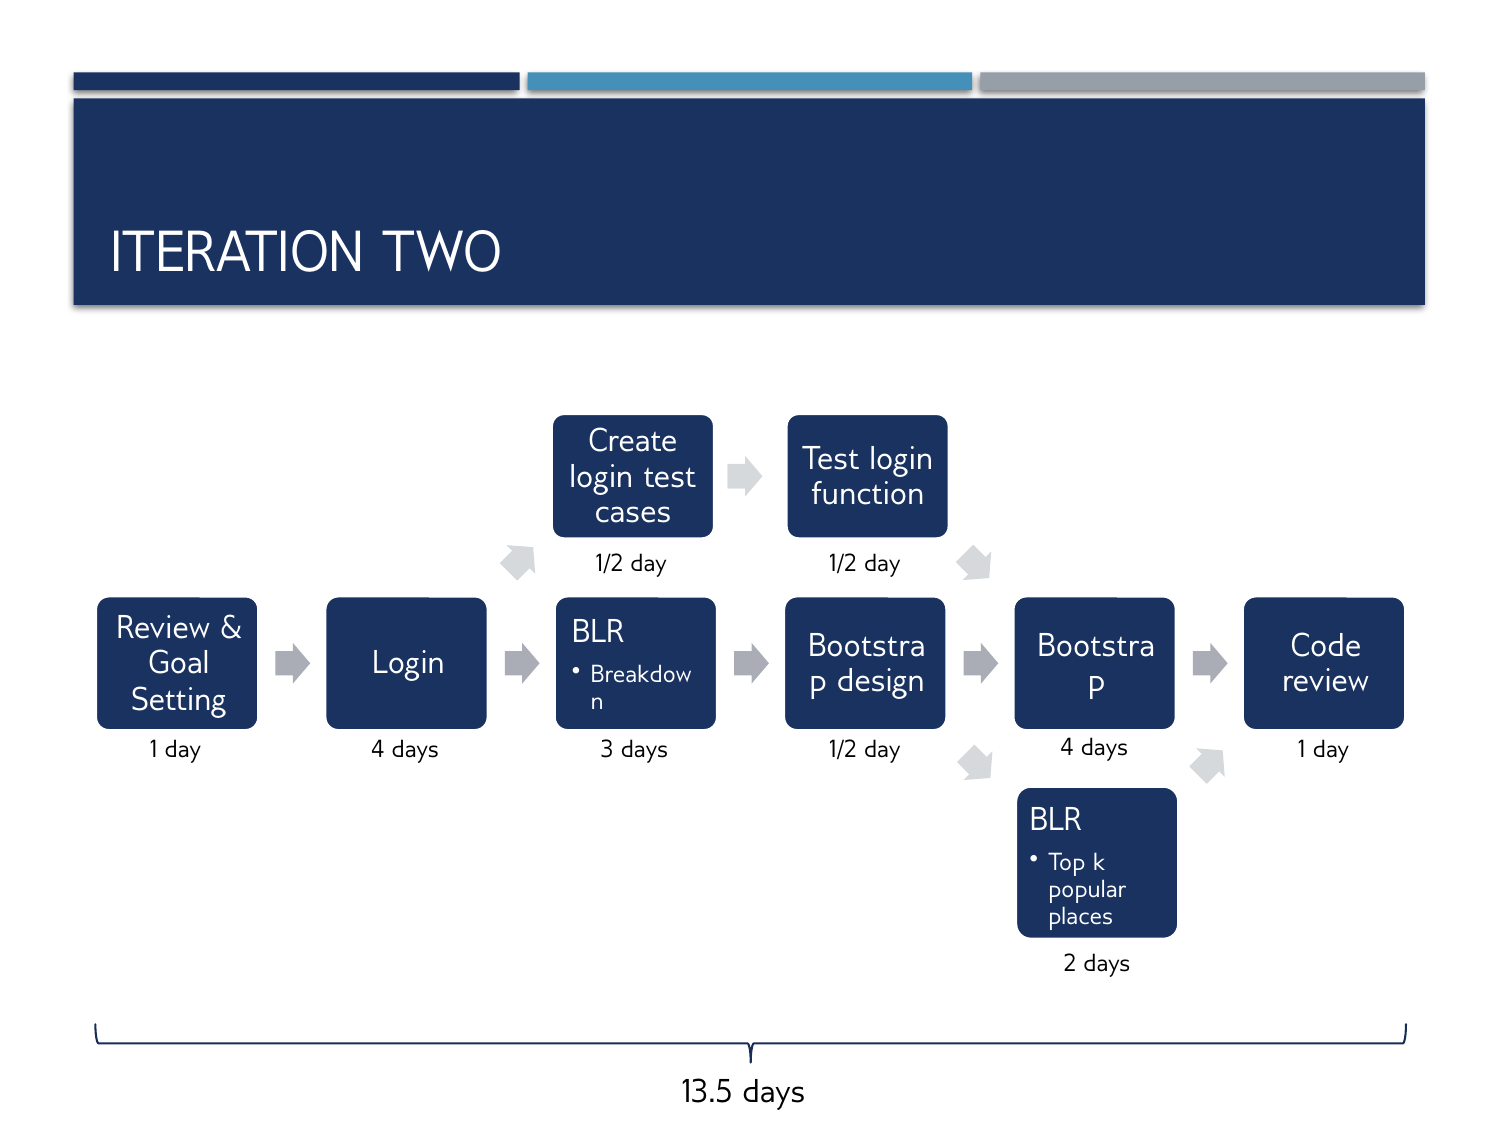

# Iteration two
Review & Goal Setting

Login

BLR
Breakdown

Bootstrap design

Bootstrap

Code review

Test login function

Create login test cases

1/2 day

1/2 day

4 days
1/2 day
3 days
4 days
1 day
1 day

BLR
Top k popular places
2 days
13.5 days